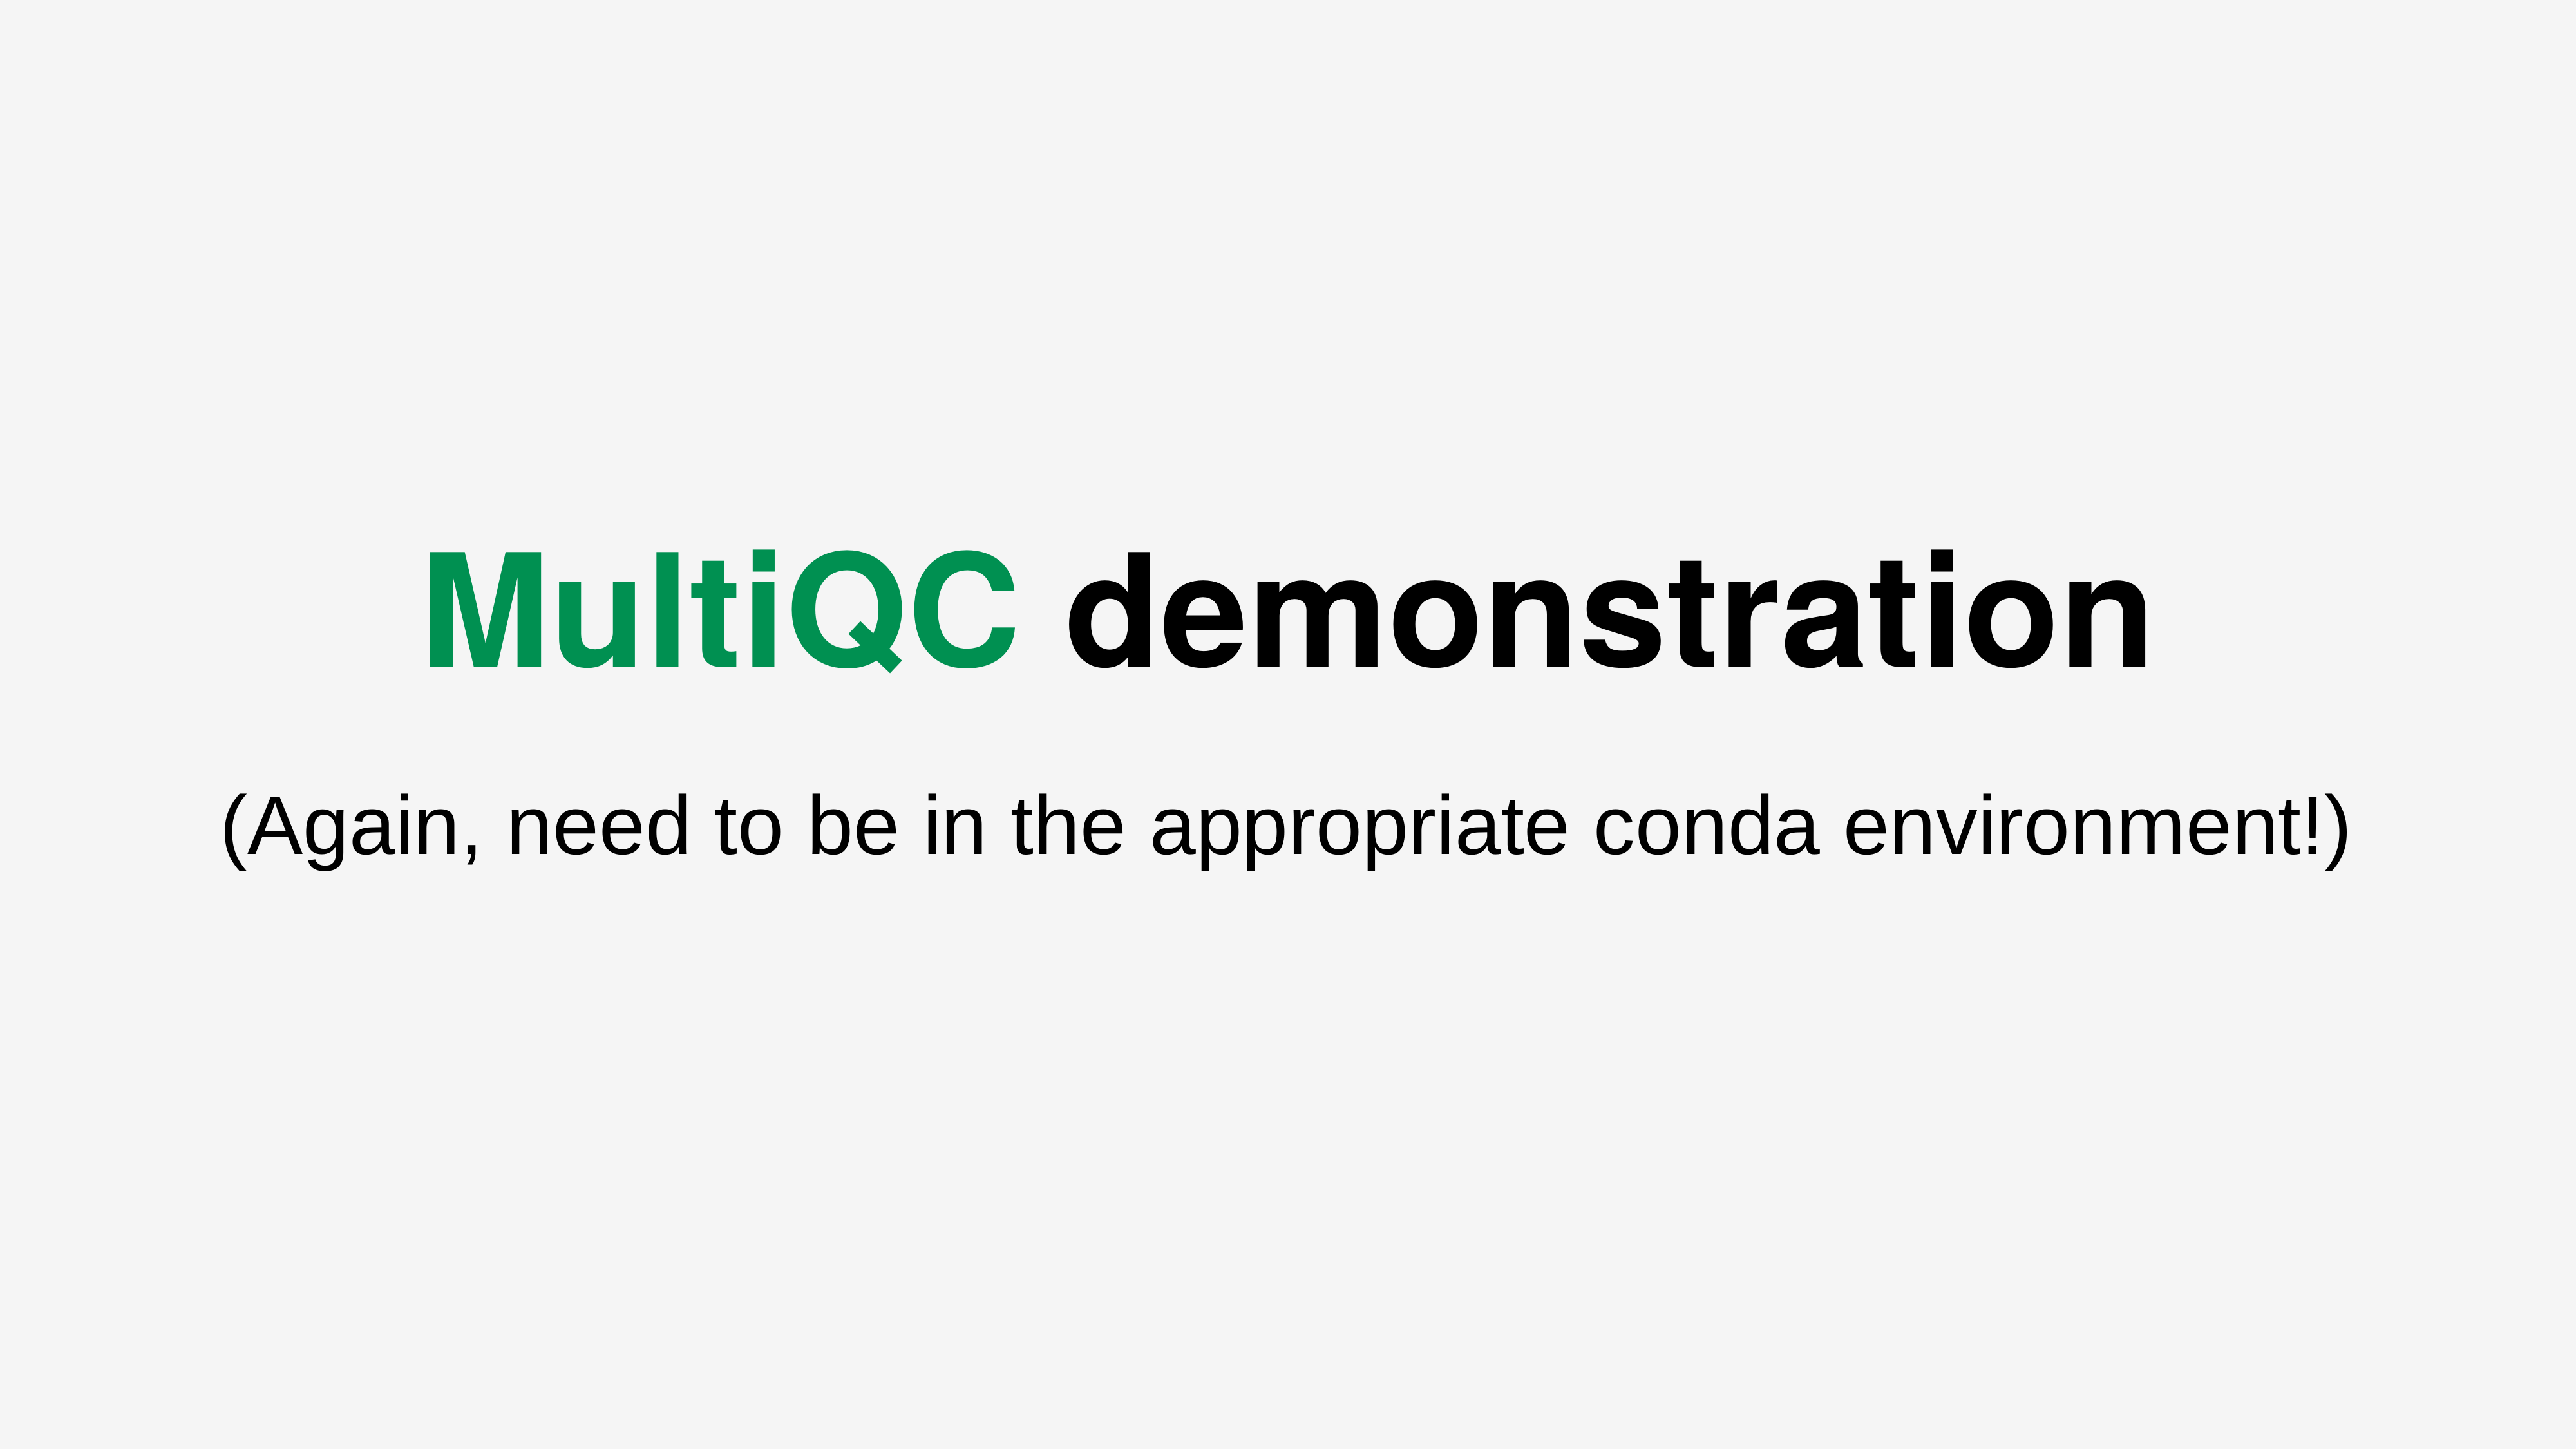

MultiQC demonstration
(Again, need to be in the appropriate conda environment!)